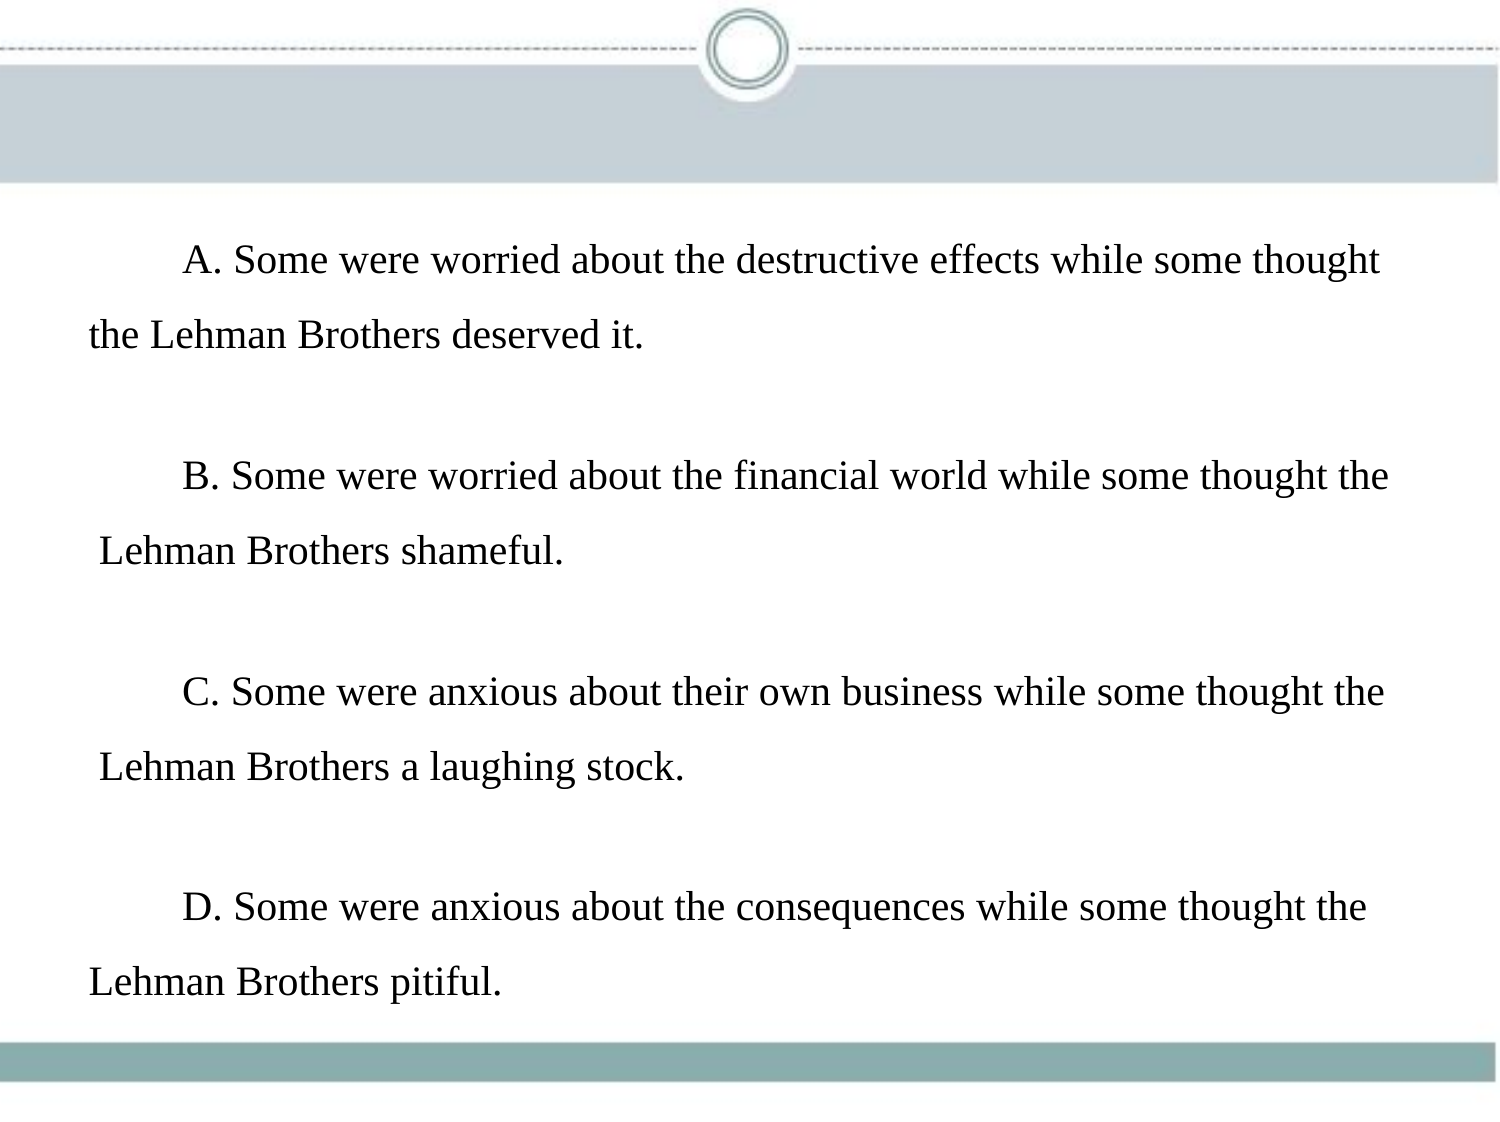

A. Some were worried about the destructive effects while some thought
the Lehman Brothers deserved it.
　　B. Some were worried about the financial world while some thought the
 Lehman Brothers shameful.
　　C. Some were anxious about their own business while some thought the
 Lehman Brothers a laughing stock.
　　D. Some were anxious about the consequences while some thought the
Lehman Brothers pitiful.